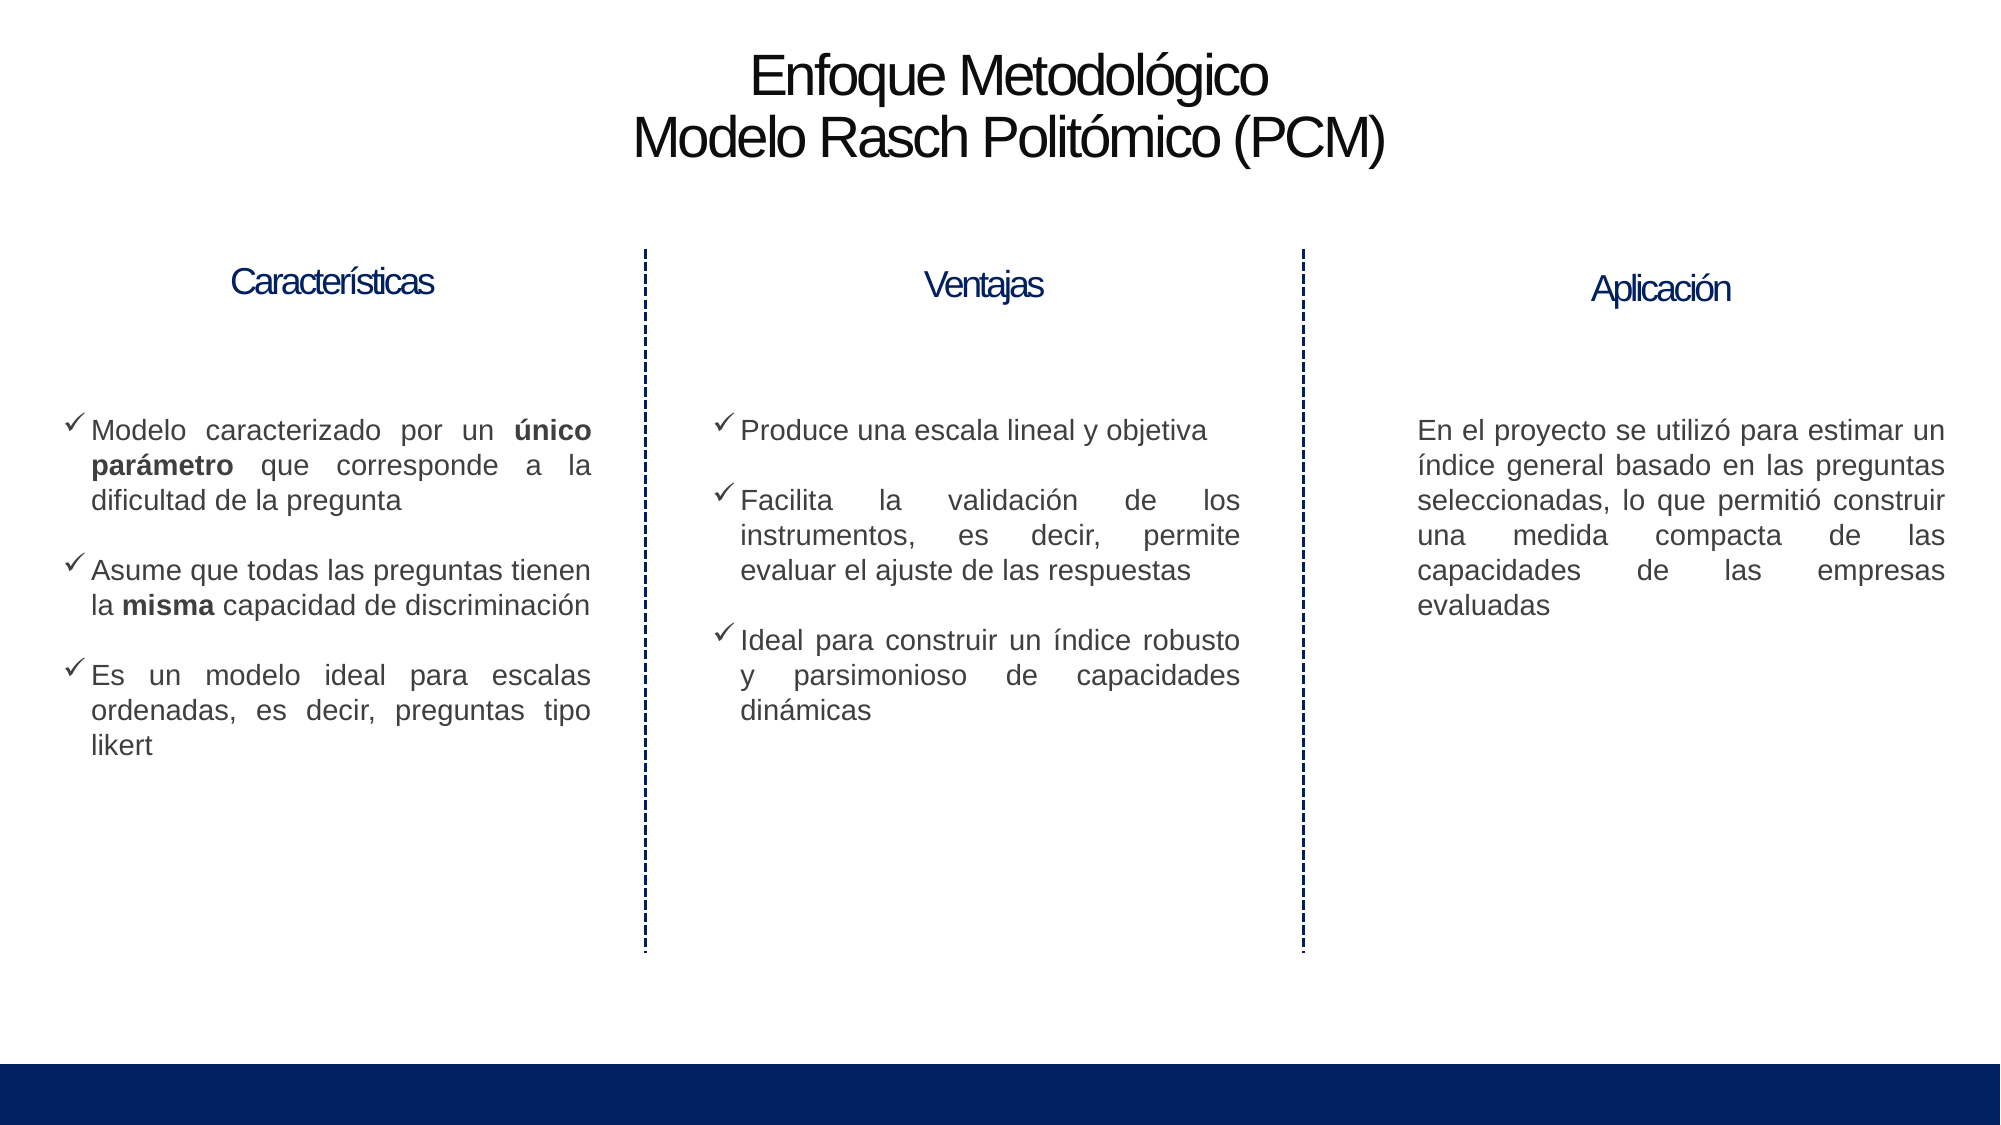

# Enfoque Metodológico Modelo Rasch Politómico (PCM)

Características
Ventajas
Aplicación
Modelo caracterizado por un único parámetro que corresponde a la dificultad de la pregunta

Asume que todas las preguntas tienen la misma capacidad de discriminación

Es un modelo ideal para escalas ordenadas, es decir, preguntas tipo likert
Produce una escala lineal y objetiva

Facilita la validación de los instrumentos, es decir, permite evaluar el ajuste de las respuestas

Ideal para construir un índice robusto y parsimonioso de capacidades dinámicas
En el proyecto se utilizó para estimar un índice general basado en las preguntas seleccionadas, lo que permitió construir una medida compacta de las capacidades de las empresas evaluadas